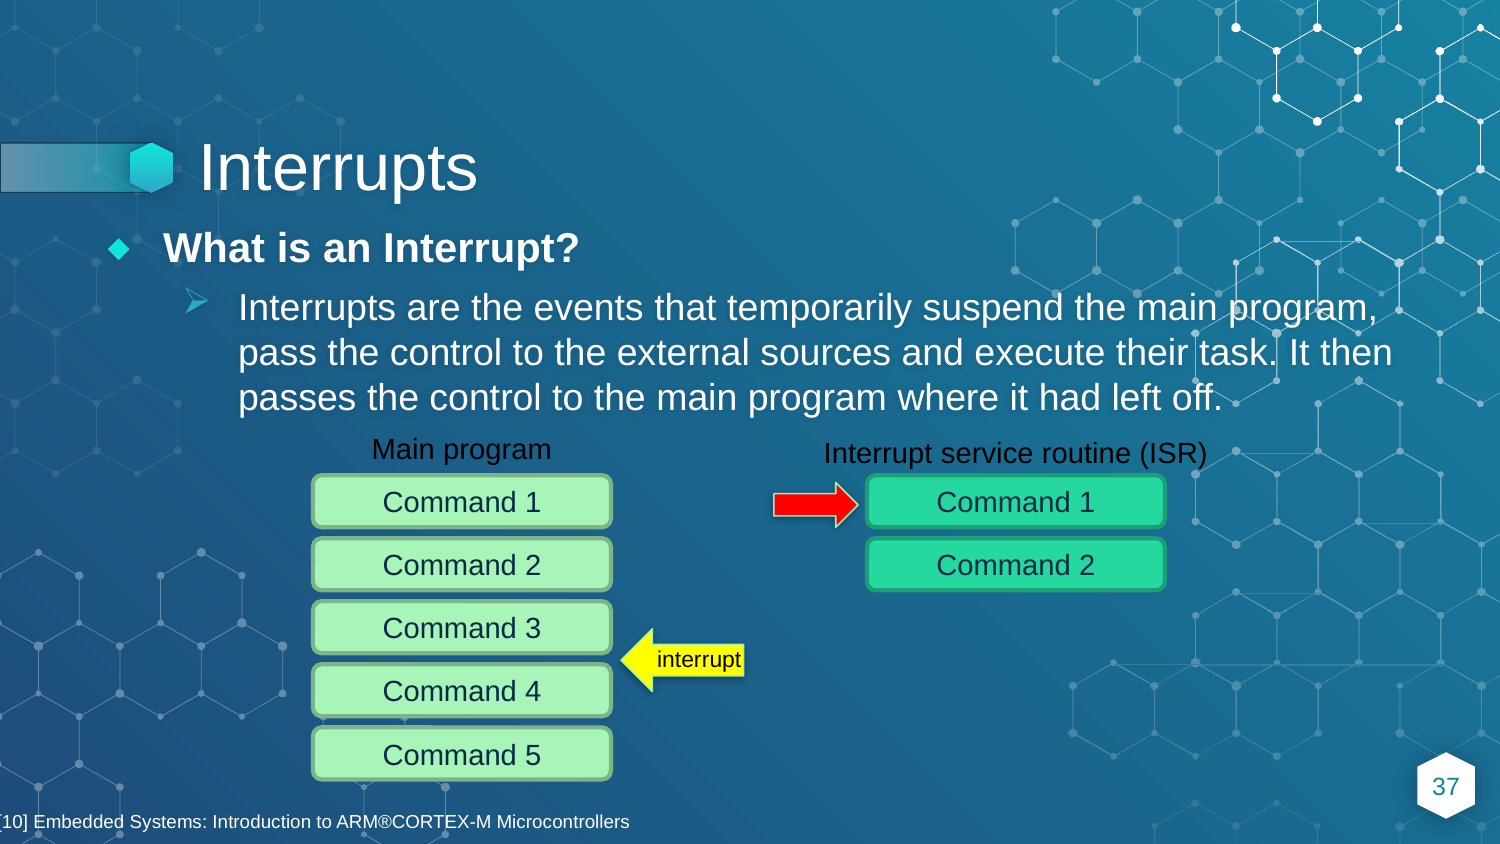

# Interrupts
What is an Interrupt?
Interrupts are the events that temporarily suspend the main program, pass the control to the external sources and execute their task. It then passes the control to the main program where it had left off.

Main program
Interrupt service routine (ISR)
Command 1
Command 1

Command 2
Command 2
Command 3

interrupt
Command 4
Command 5
37
[10] Embedded Systems: Introduction to ARM®CORTEX-M Microcontrollers